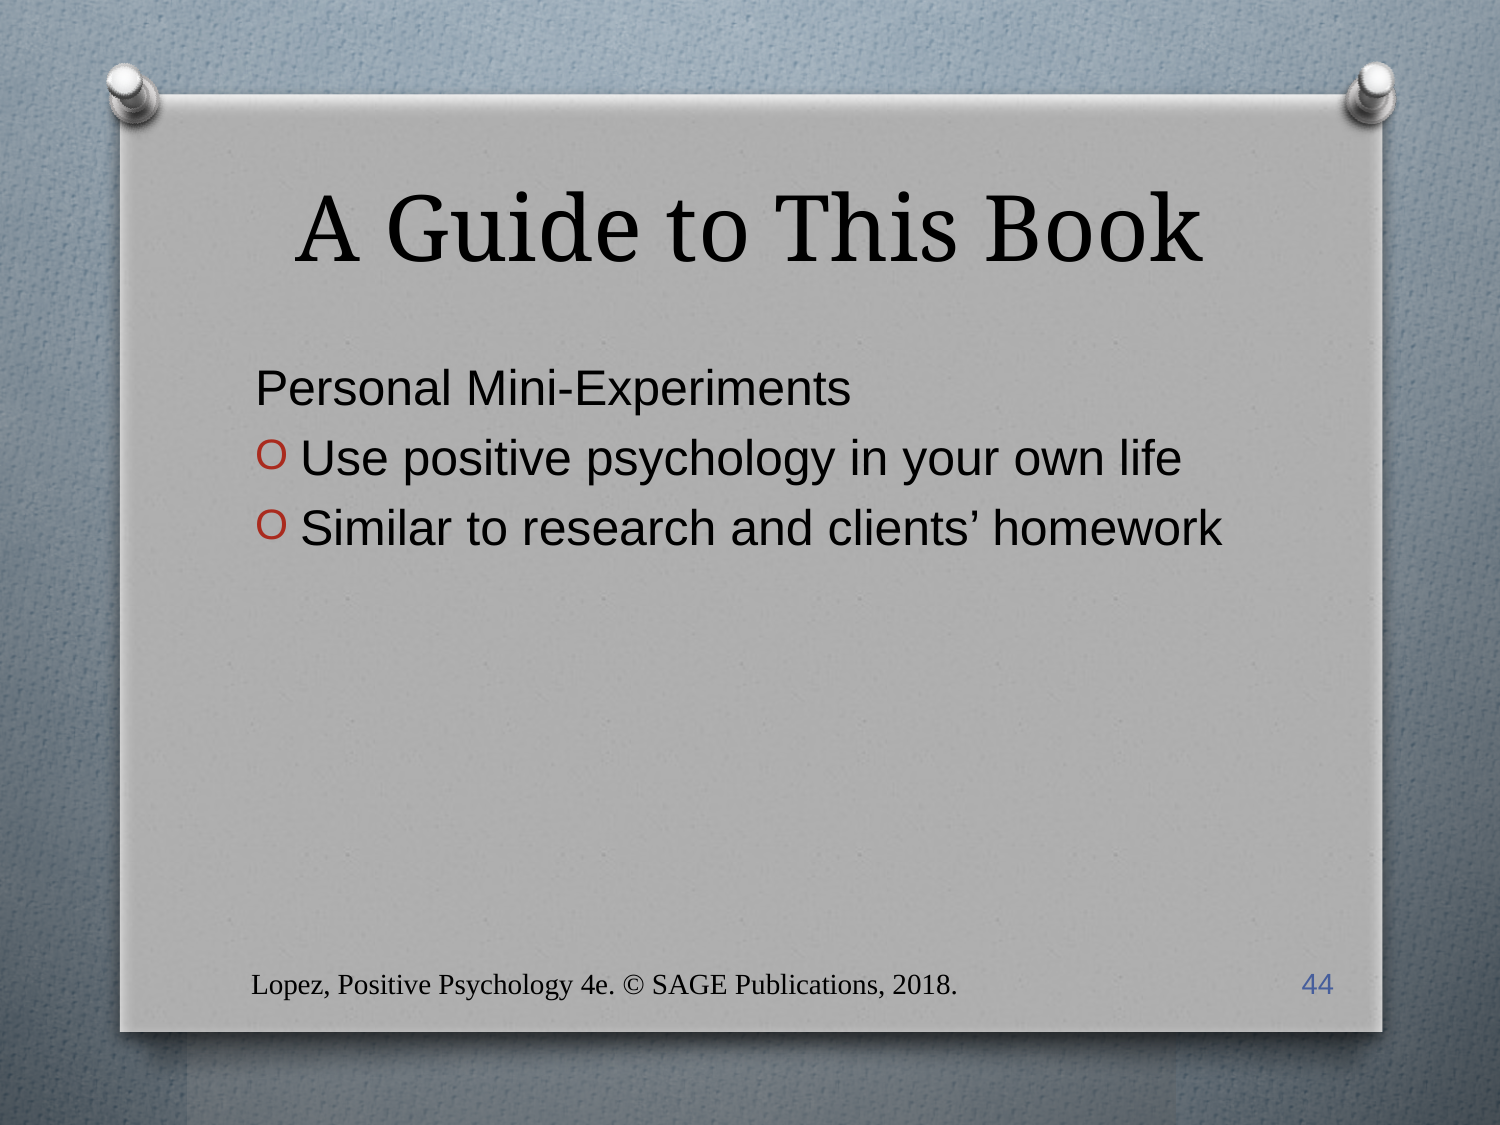

# A Guide to This Book
Personal Mini-Experiments
Use positive psychology in your own life
Similar to research and clients’ homework
Lopez, Positive Psychology 4e. © SAGE Publications, 2018.
44